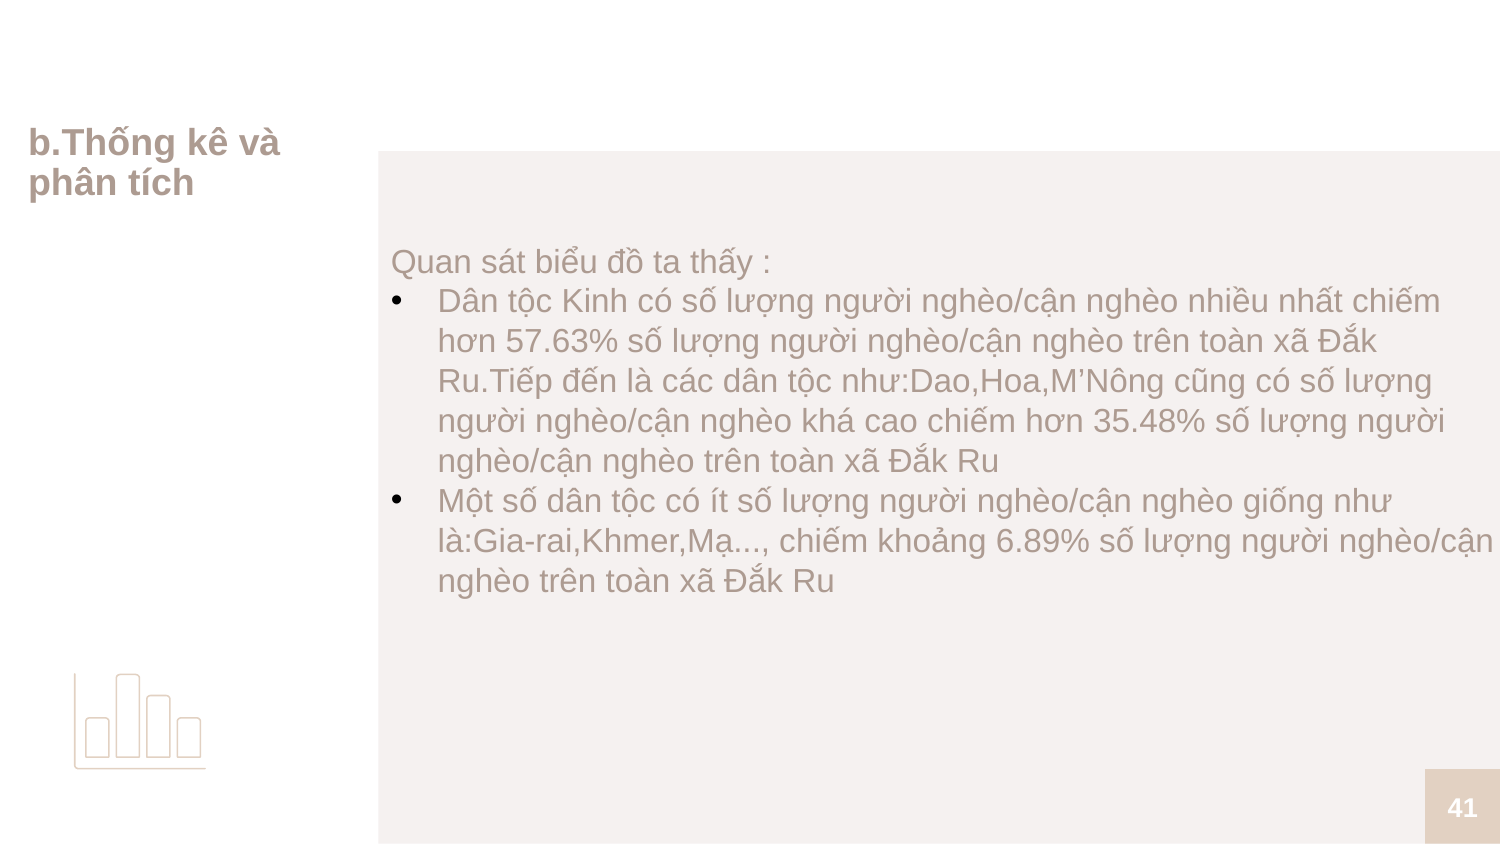

# b.Thống kê và phân tích
Quan sát biểu đồ ta thấy :
Dân tộc Kinh có số lượng người nghèo/cận nghèo nhiều nhất chiếm hơn 57.63% số lượng người nghèo/cận nghèo trên toàn xã Đắk Ru.Tiếp đến là các dân tộc như:Dao,Hoa,M’Nông cũng có số lượng người nghèo/cận nghèo khá cao chiếm hơn 35.48% số lượng người nghèo/cận nghèo trên toàn xã Đắk Ru
Một số dân tộc có ít số lượng người nghèo/cận nghèo giống như là:Gia-rai,Khmer,Mạ..., chiếm khoảng 6.89% số lượng người nghèo/cận nghèo trên toàn xã Đắk Ru

41